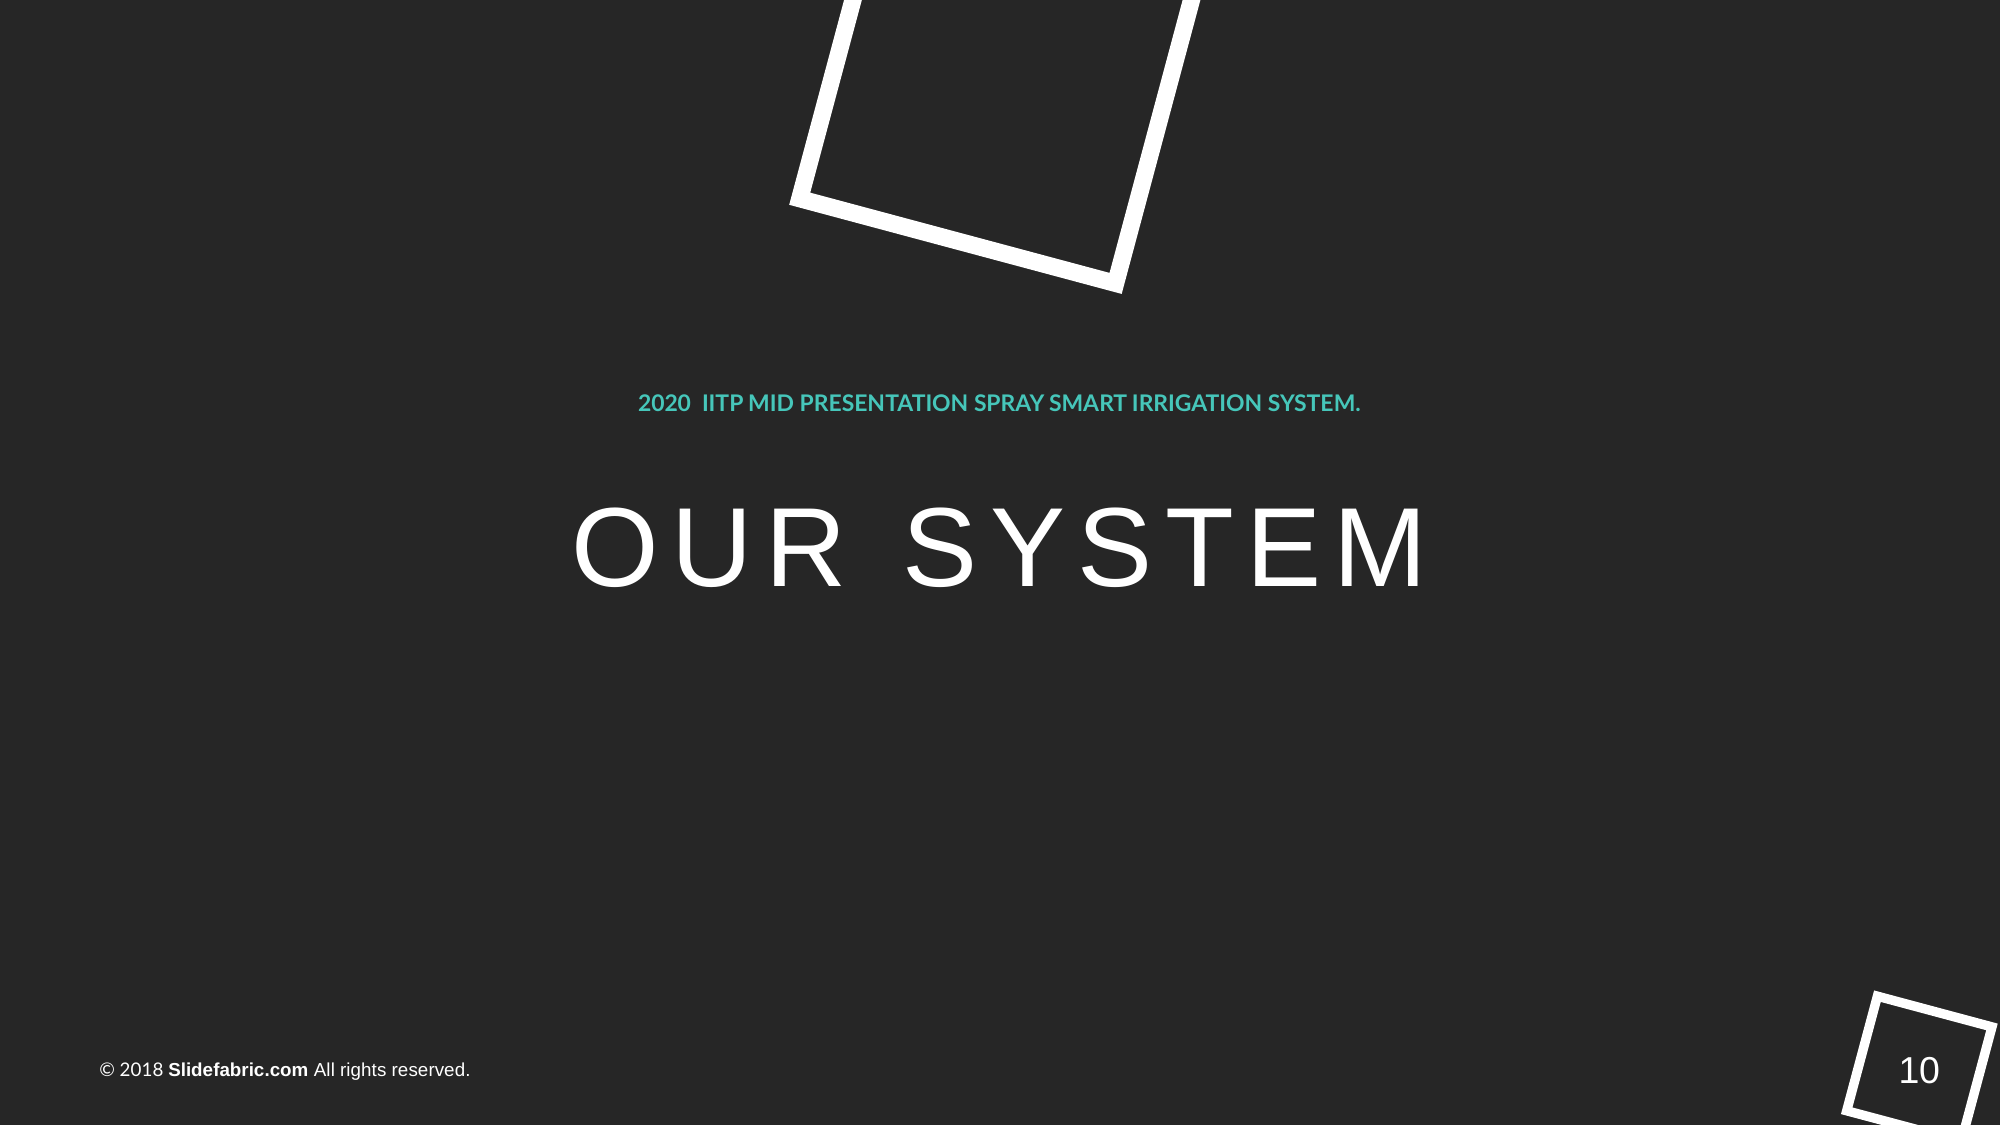

2020  IITP MID PRESENTATION SPRAY SMART IRRIGATION SYSTEM.
OUR SYSTEM